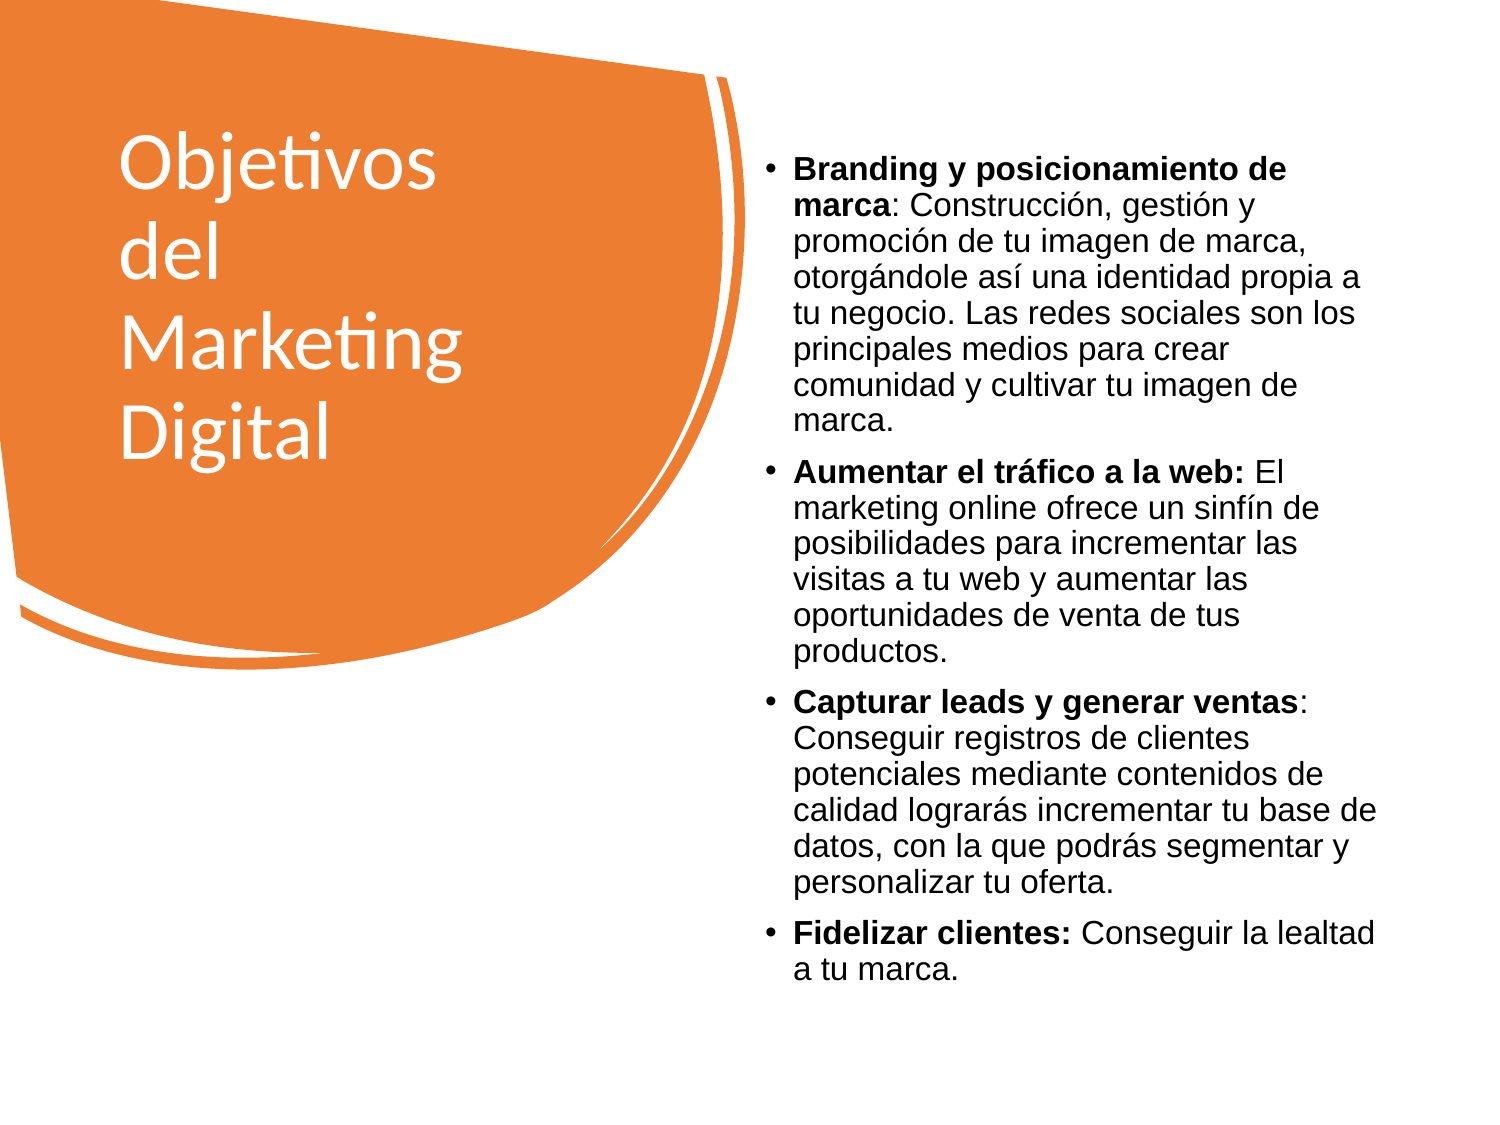

# Objetivos del Marketing Digital
Branding y posicionamiento de marca: Construcción, gestión y promoción de tu imagen de marca, otorgándole así una identidad propia a tu negocio. Las redes sociales son los principales medios para crear comunidad y cultivar tu imagen de marca.
Aumentar el tráfico a la web: El marketing online ofrece un sinfín de posibilidades para incrementar las visitas a tu web y aumentar las oportunidades de venta de tus productos.
Capturar leads y generar ventas: Conseguir registros de clientes potenciales mediante contenidos de calidad lograrás incrementar tu base de datos, con la que podrás segmentar y personalizar tu oferta.
Fidelizar clientes: Conseguir la lealtad a tu marca.